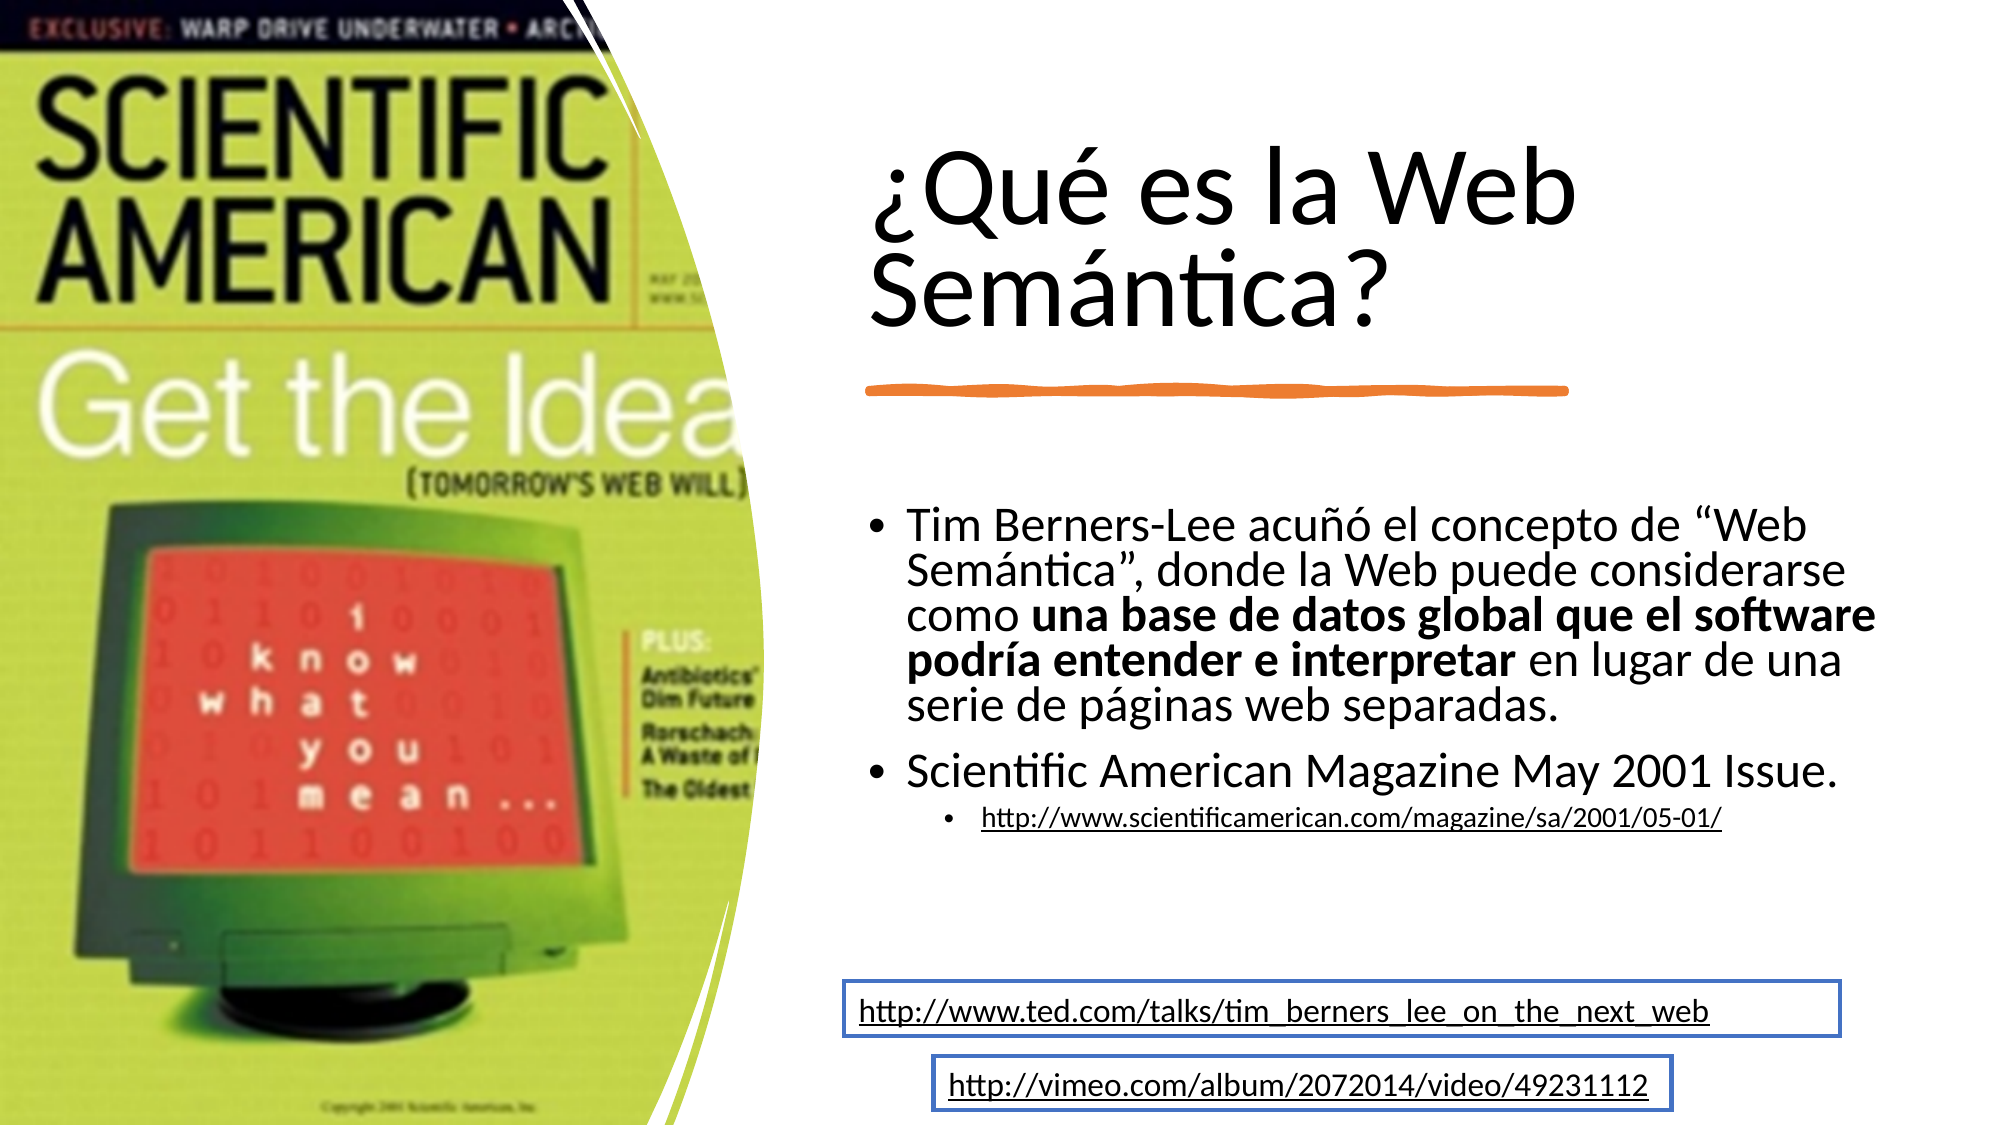

# ¿Qué es la Web Semántica?

Tim Berners-Lee acuñó el concepto de “Web Semántica”, donde la Web puede considerarse como una base de datos global que el software podría entender e interpretar en lugar de una serie de páginas web separadas.
Scientific American Magazine May 2001 Issue.
http://www.scientificamerican.com/magazine/sa/2001/05-01/

http://www.ted.com/talks/tim_berners_lee_on_the_next_web
http://vimeo.com/album/2072014/video/49231112